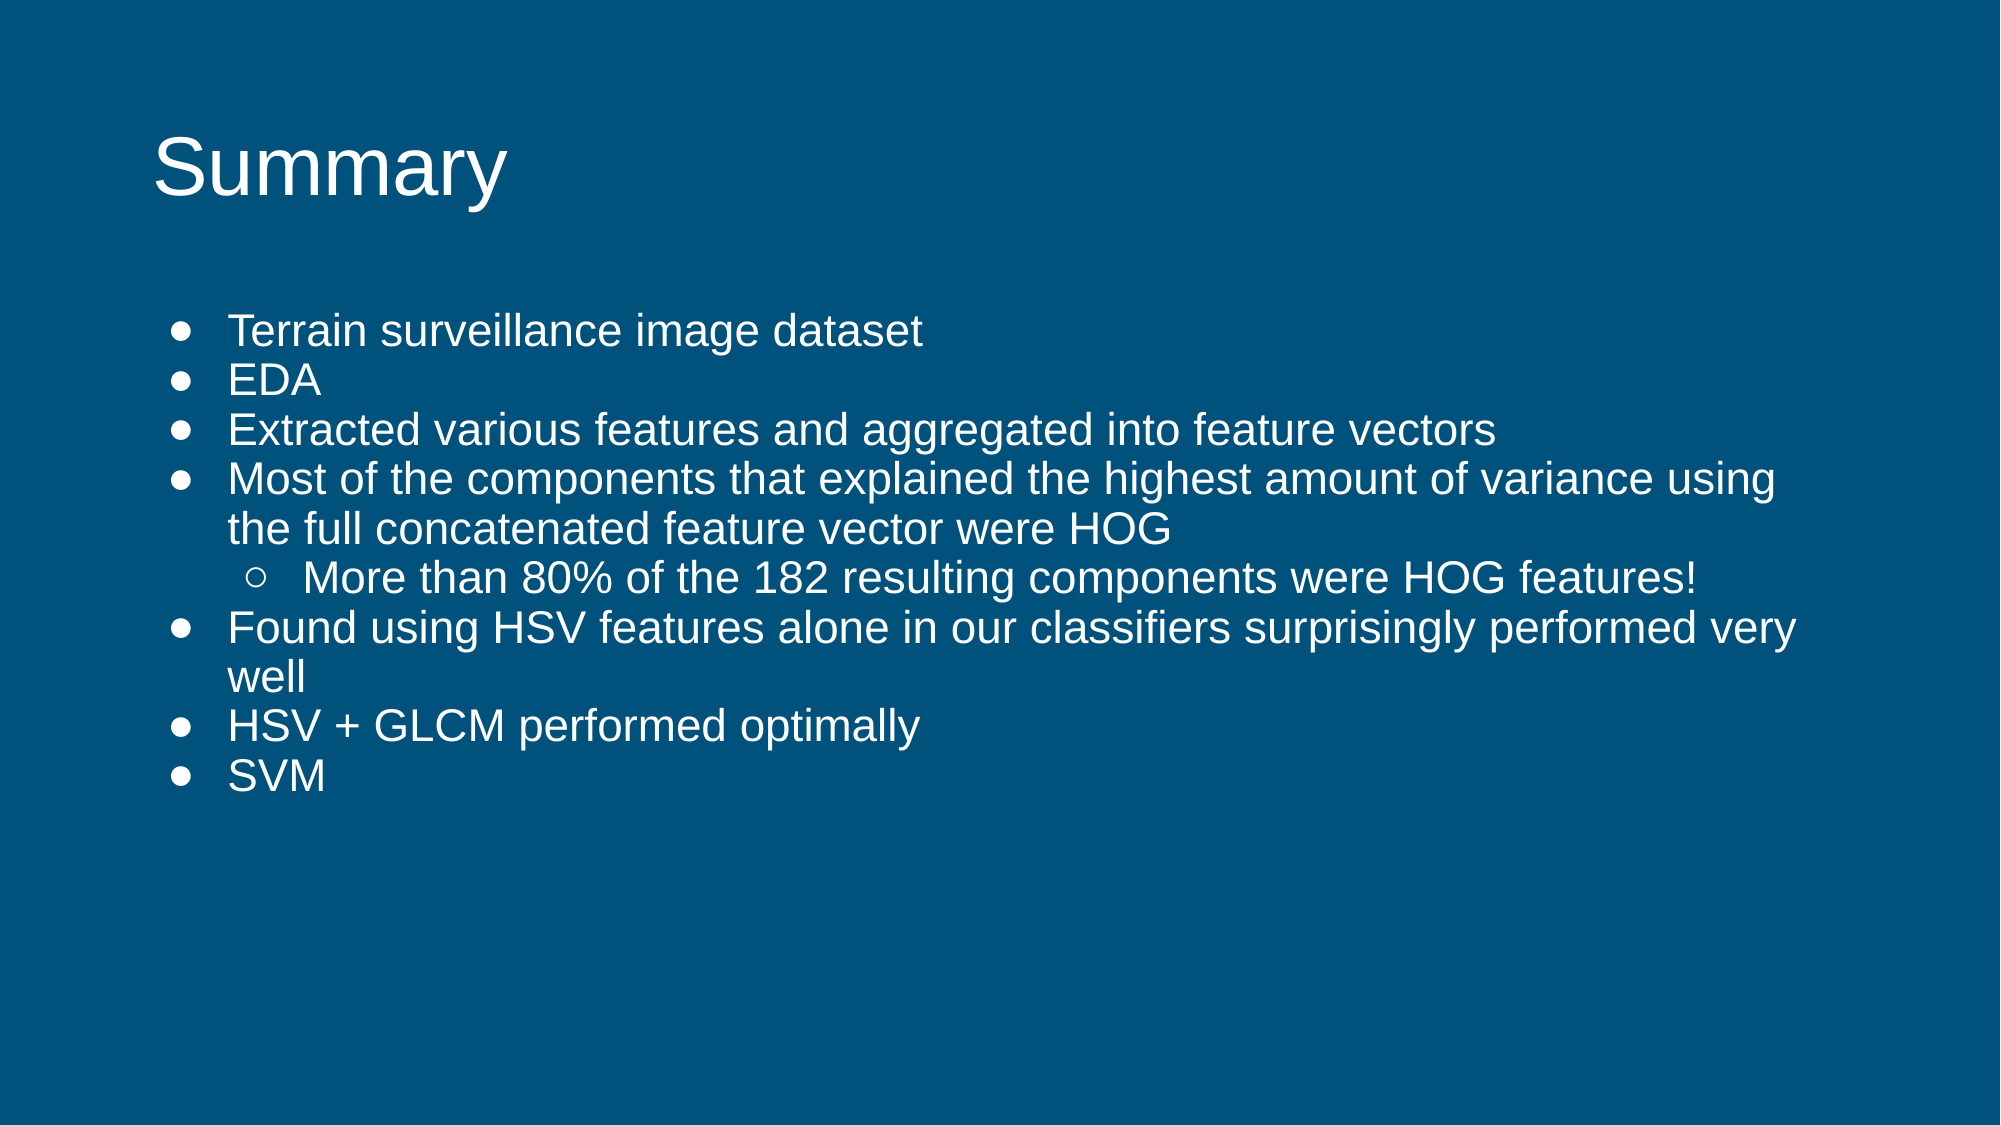

# Summary
Terrain surveillance image dataset
EDA
Extracted various features and aggregated into feature vectors
Most of the components that explained the highest amount of variance using the full concatenated feature vector were HOG
More than 80% of the 182 resulting components were HOG features!
Found using HSV features alone in our classifiers surprisingly performed very well
HSV + GLCM performed optimally
SVM